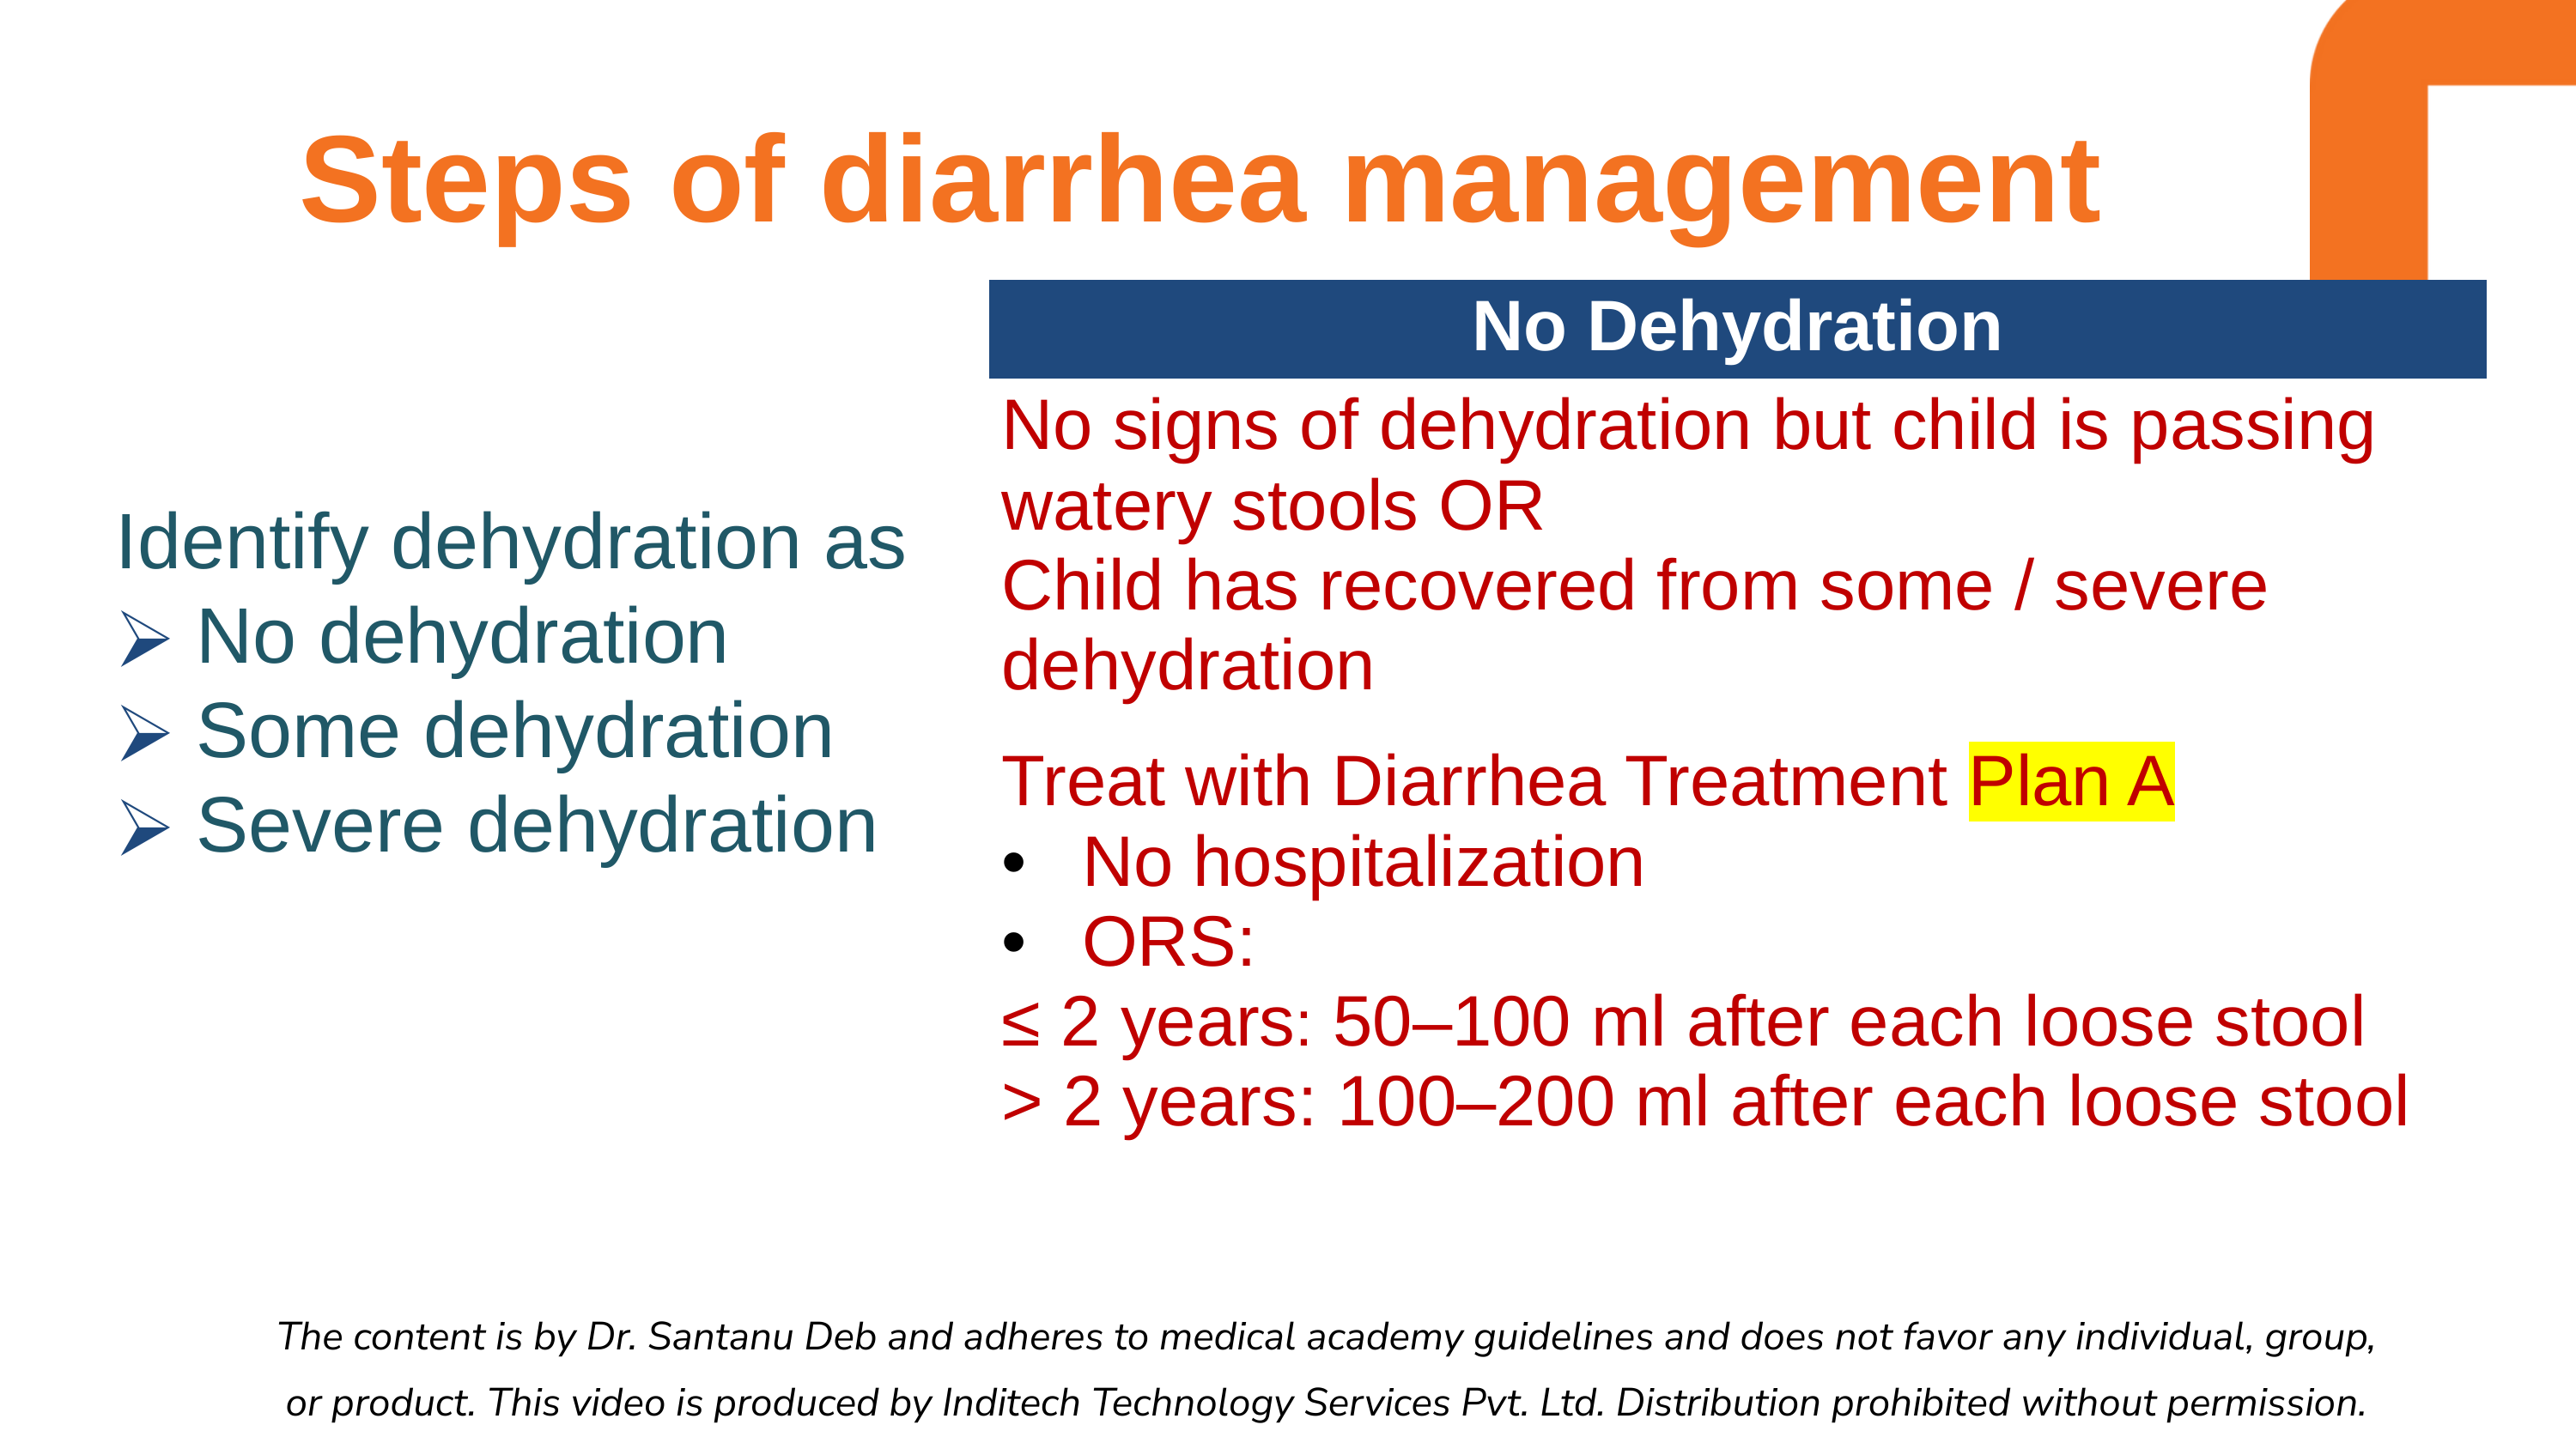

Steps of diarrhea management
| No Dehydration |
| --- |
| No signs of dehydration but child is passing watery stools OR Child has recovered from some / severe dehydration |
| Treat with Diarrhea Treatment Plan A No hospitalization ORS: ≤ 2 years: 50–100 ml after each loose stool > 2 years: 100–200 ml after each loose stool |
Identify dehydration as
No dehydration
Some dehydration
Severe dehydration
The content is by Dr. Santanu Deb and adheres to medical academy guidelines and does not favor any individual, group, or product. This video is produced by Inditech Technology Services Pvt. Ltd. Distribution prohibited without permission.